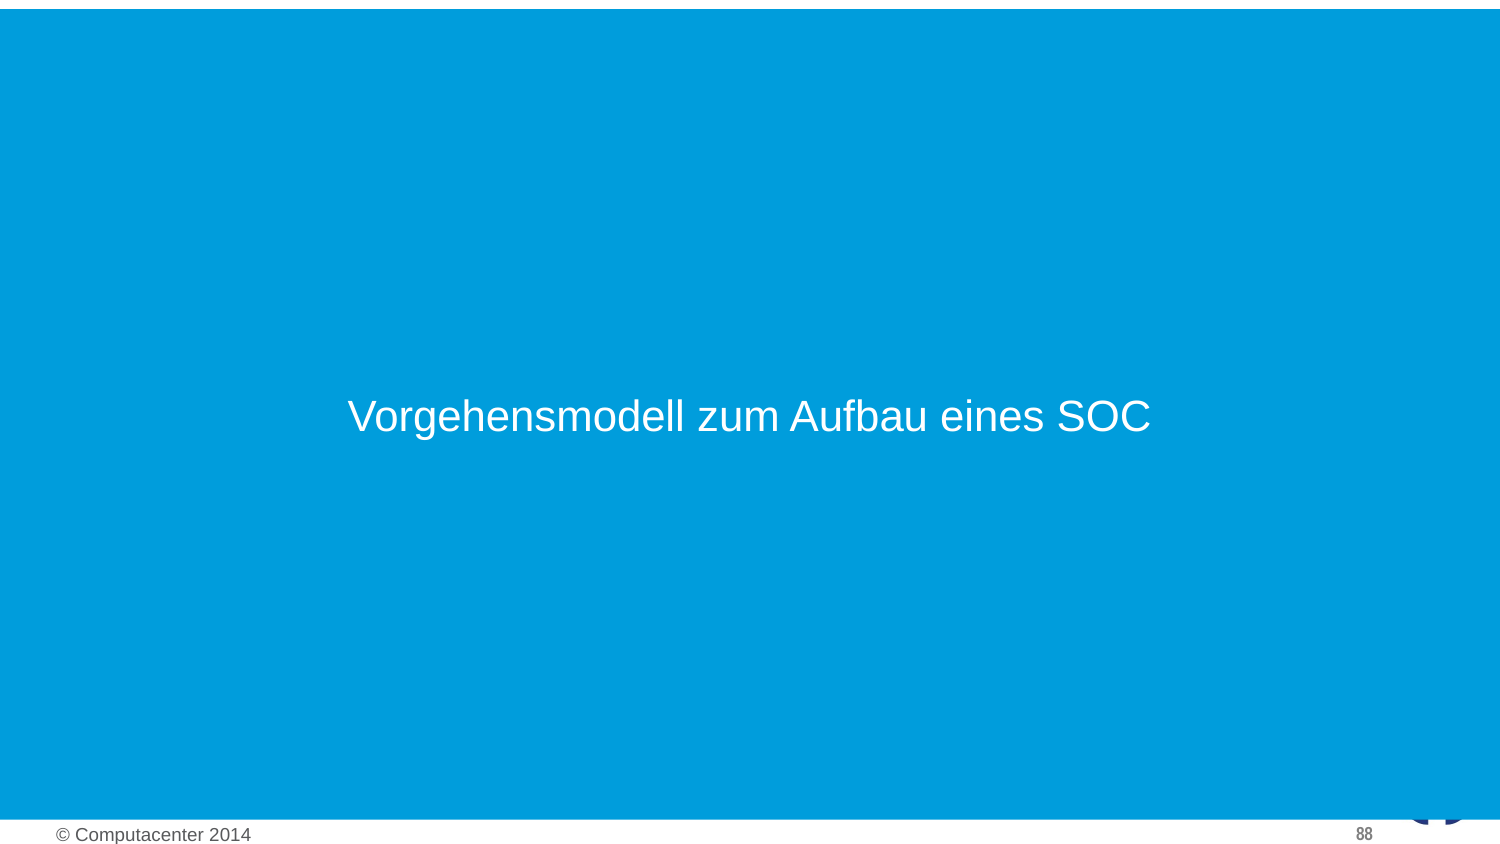

Vorgehensmodell zum Aufbau eines SOC
© Computacenter 2014
88